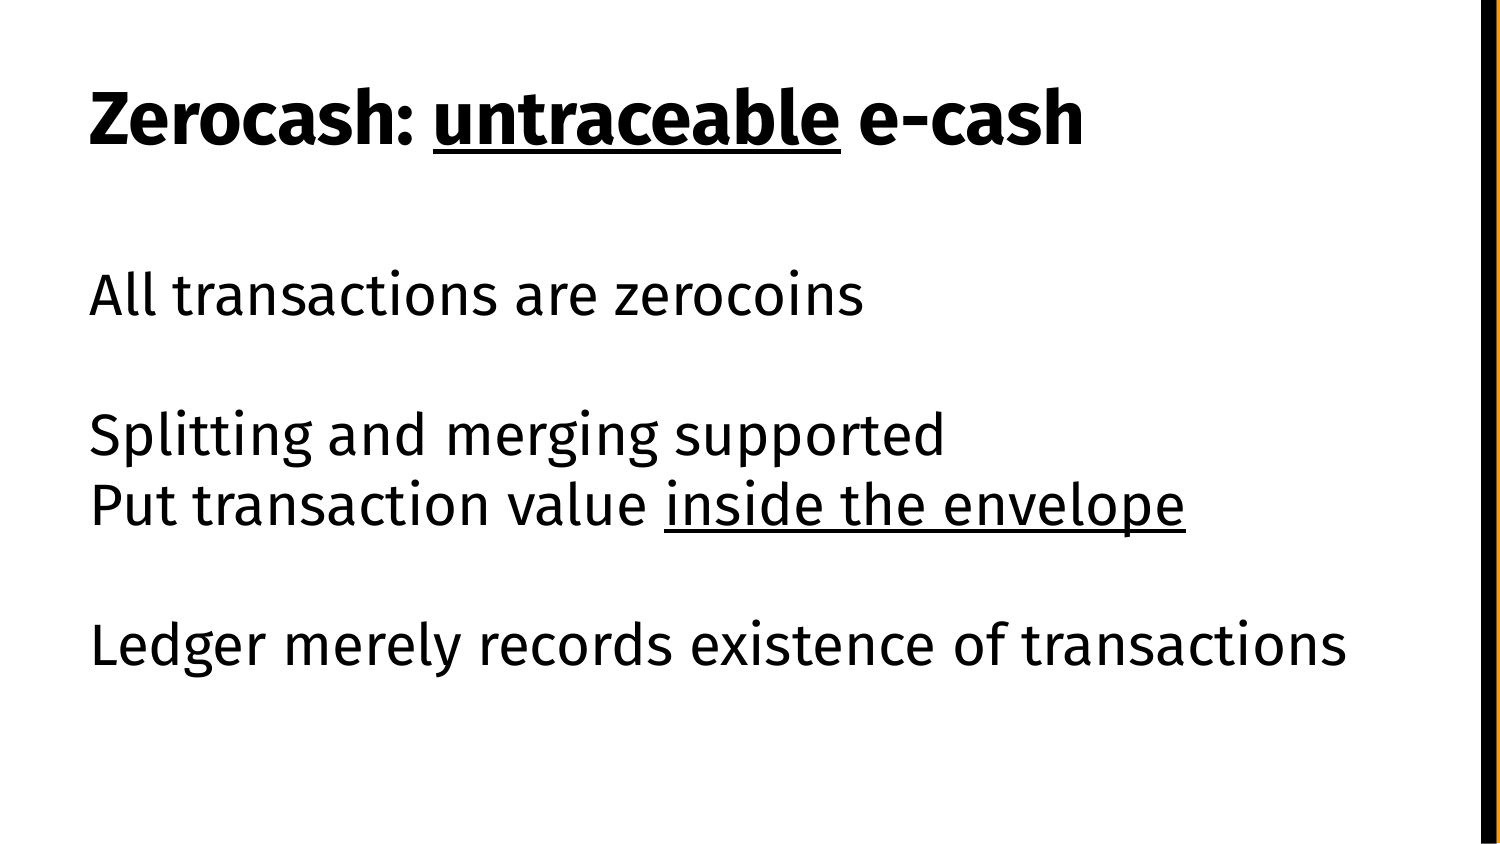

Zerocash: untraceable e-cash

All transactions are zerocoins

Splitting and merging supported
Put transaction value inside the envelope

Ledger merely records existence of transactions